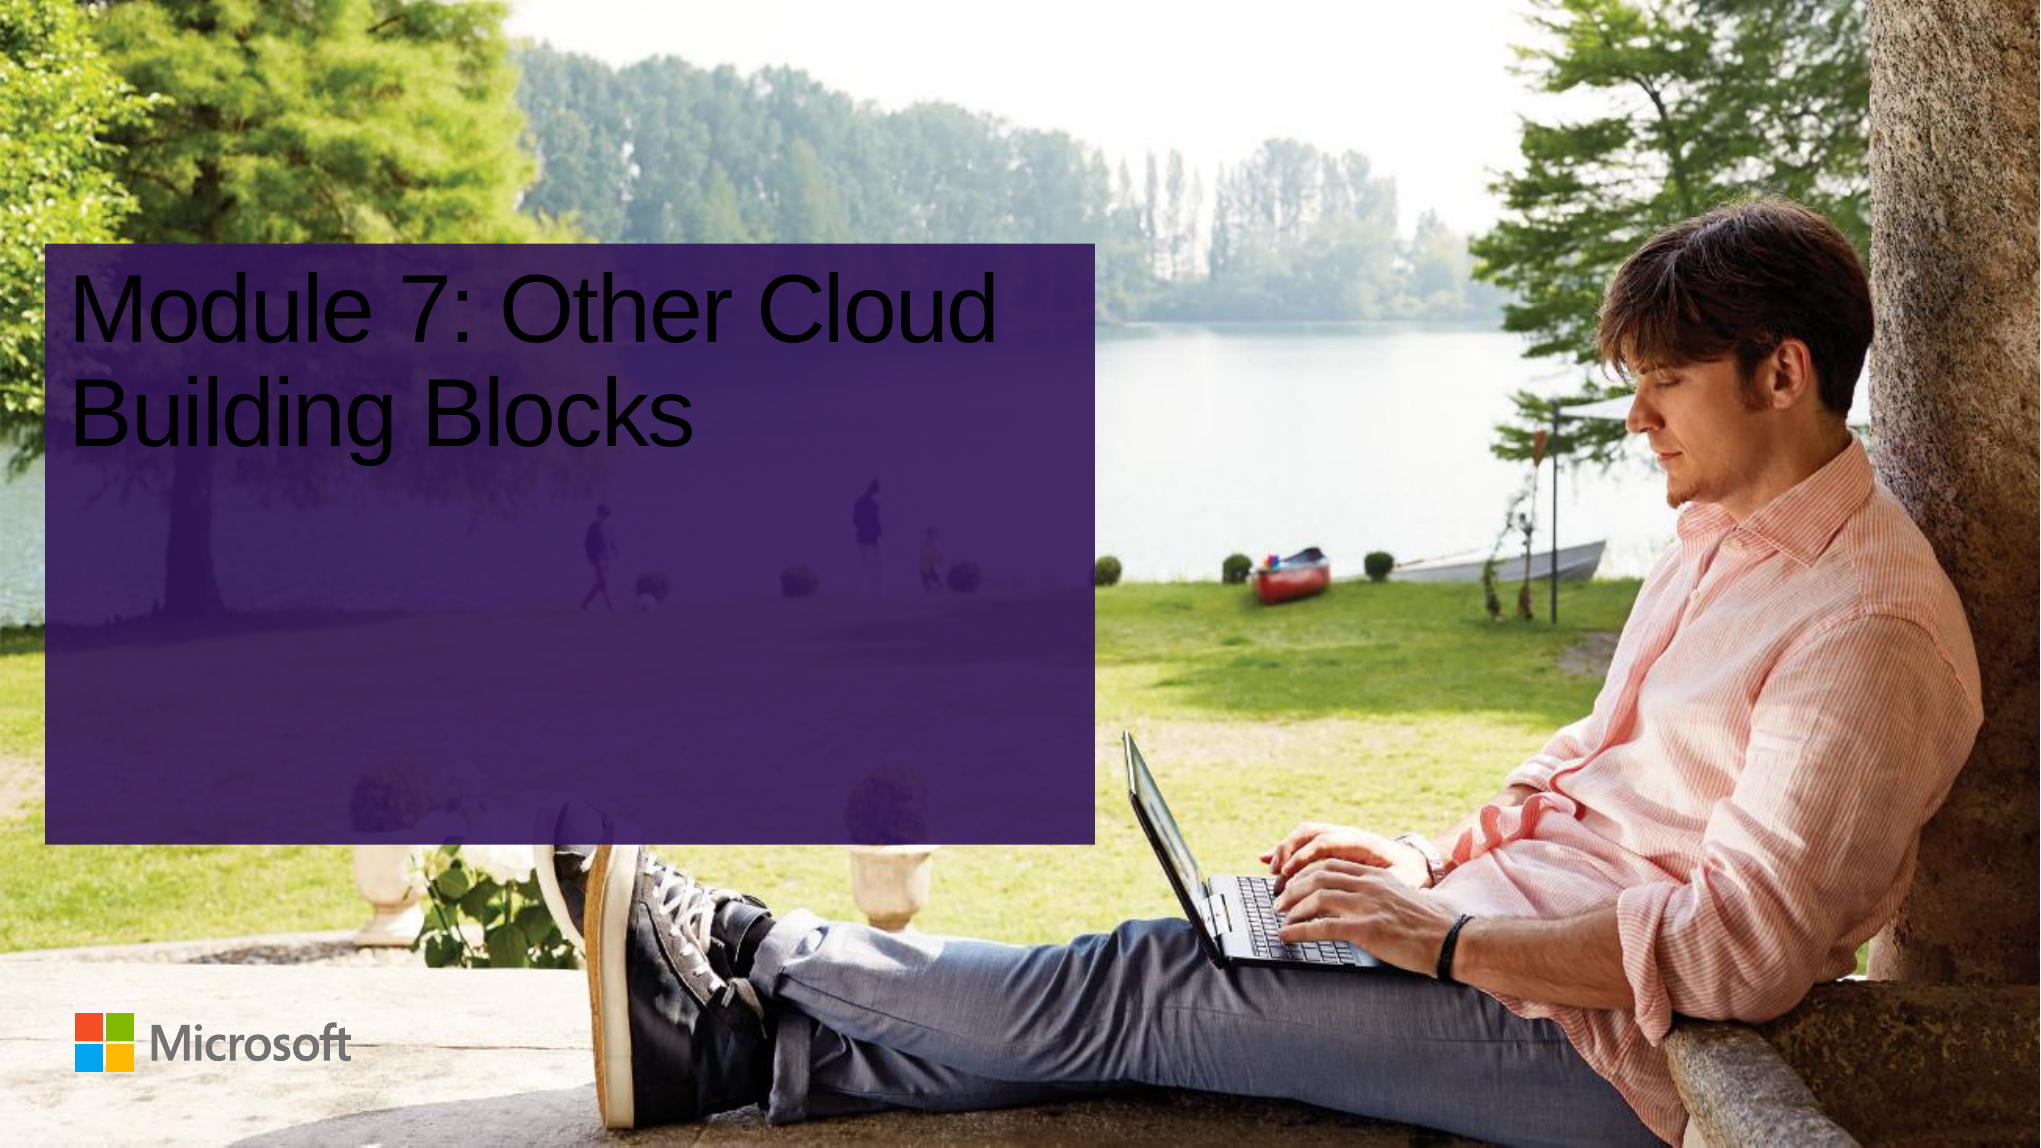

# Module 7: Other Cloud Building Blocks